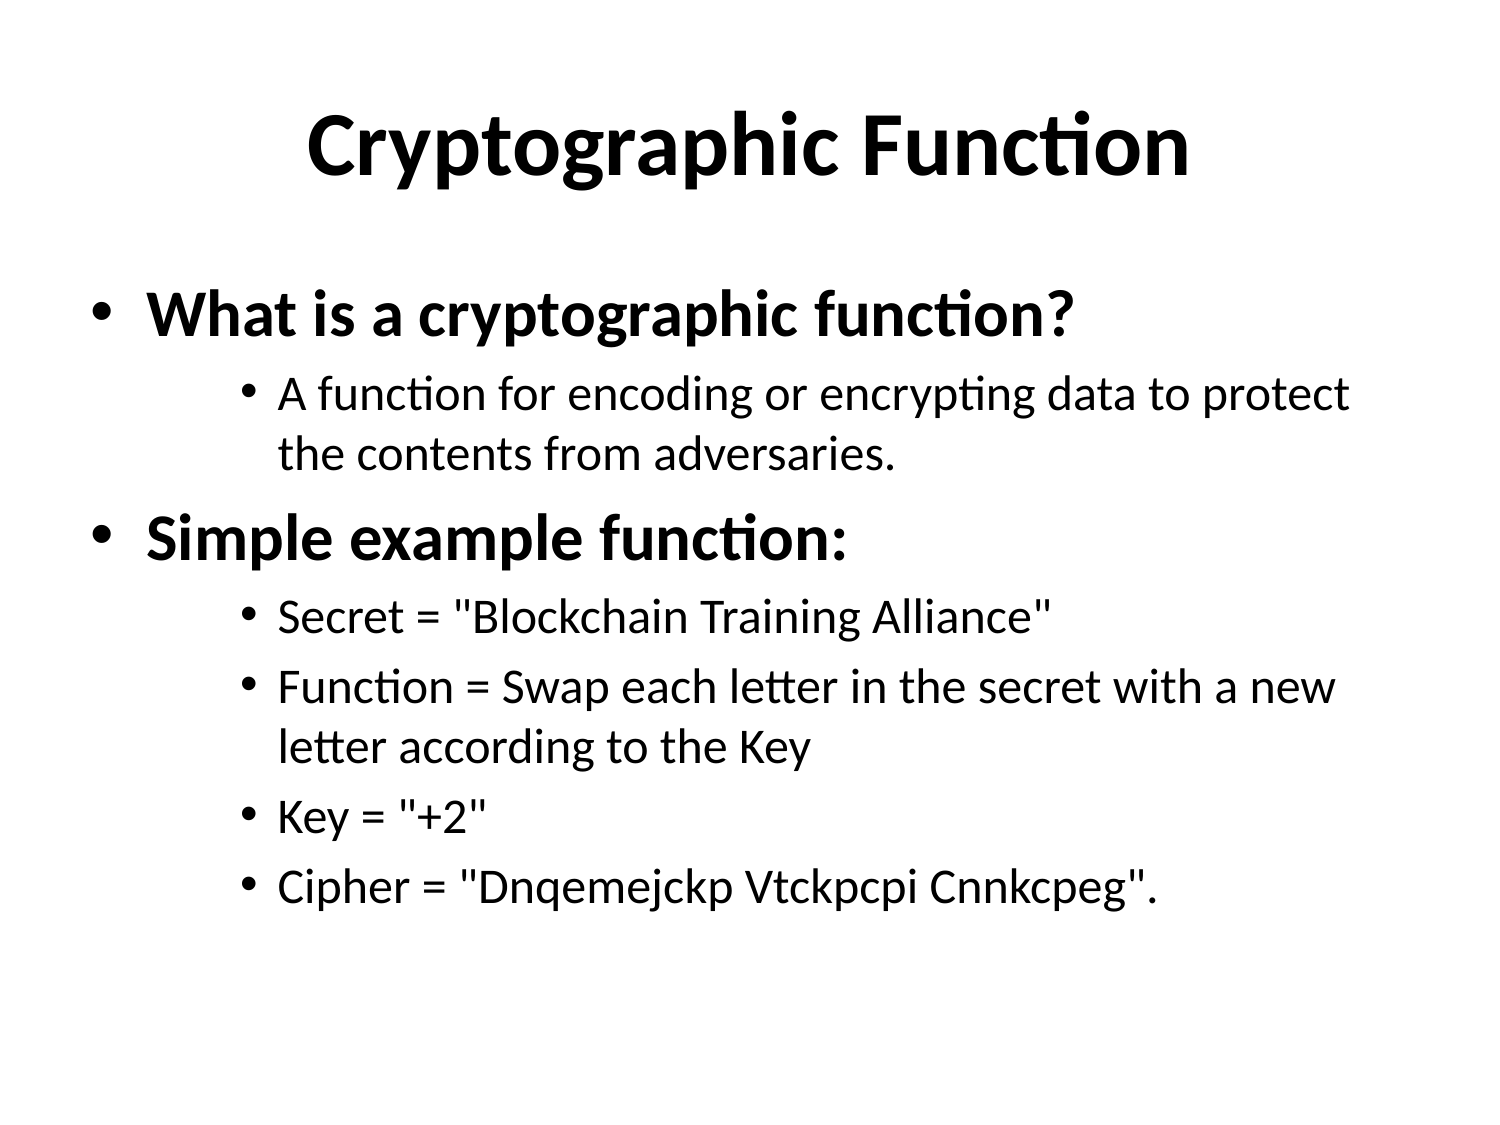

# Cryptographic Function
What is a cryptographic function?
A function for encoding or encrypting data to protect the contents from adversaries.
Simple example function:
Secret = "Blockchain Training Alliance"
Function = Swap each letter in the secret with a new letter according to the Key
Key = "+2"
Cipher = "Dnqemejckp Vtckpcpi Cnnkcpeg".